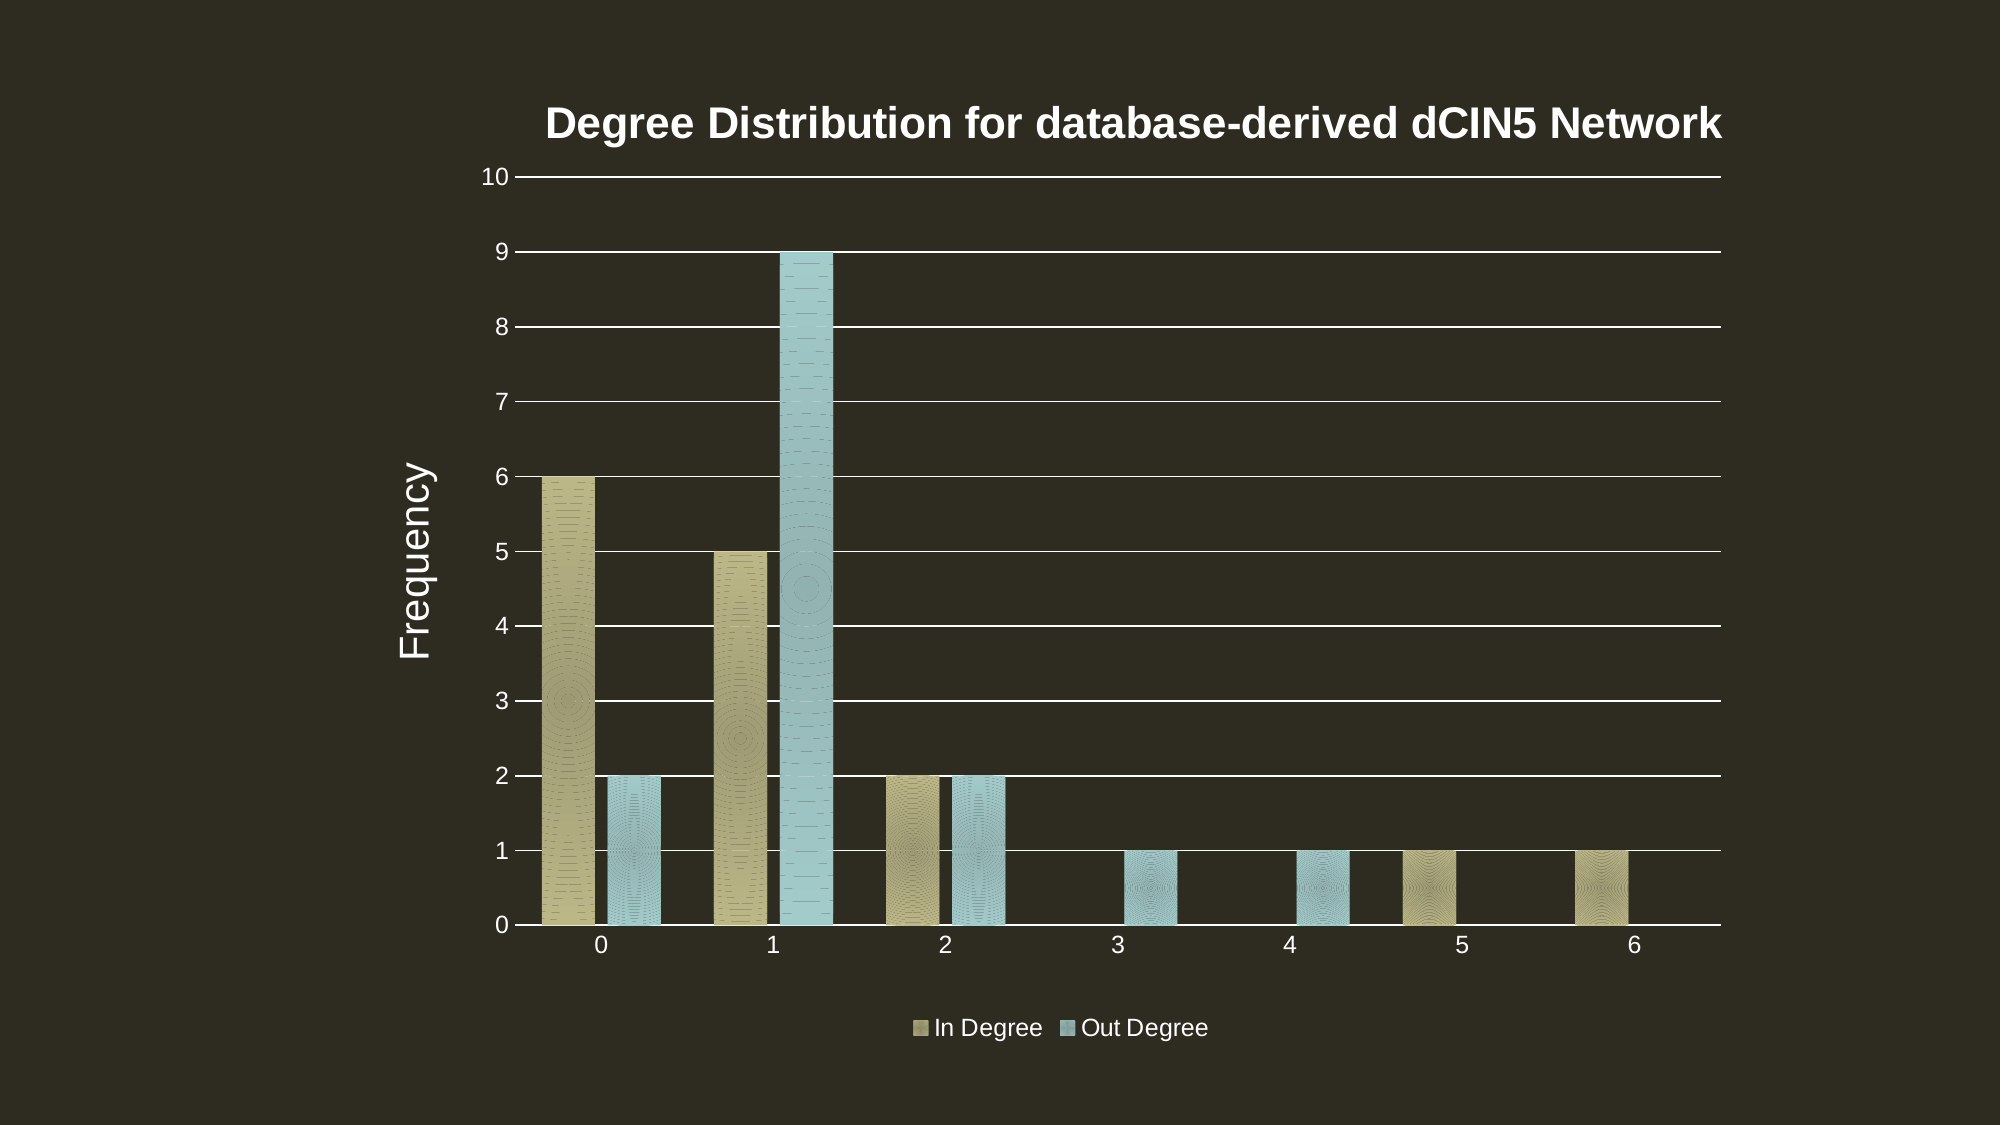

### Chart: Degree Distribution for database-derived dCIN5 Network

| Category | In Degree | Out Degree |
|---|---|---|
| 0.0 | 6.0 | 2.0 |
| 1.0 | 5.0 | 9.0 |
| 2.0 | 2.0 | 2.0 |
| 3.0 | 0.0 | 1.0 |
| 4.0 | 0.0 | 1.0 |
| 5.0 | 1.0 | 0.0 |
| 6.0 | 1.0 | 0.0 |